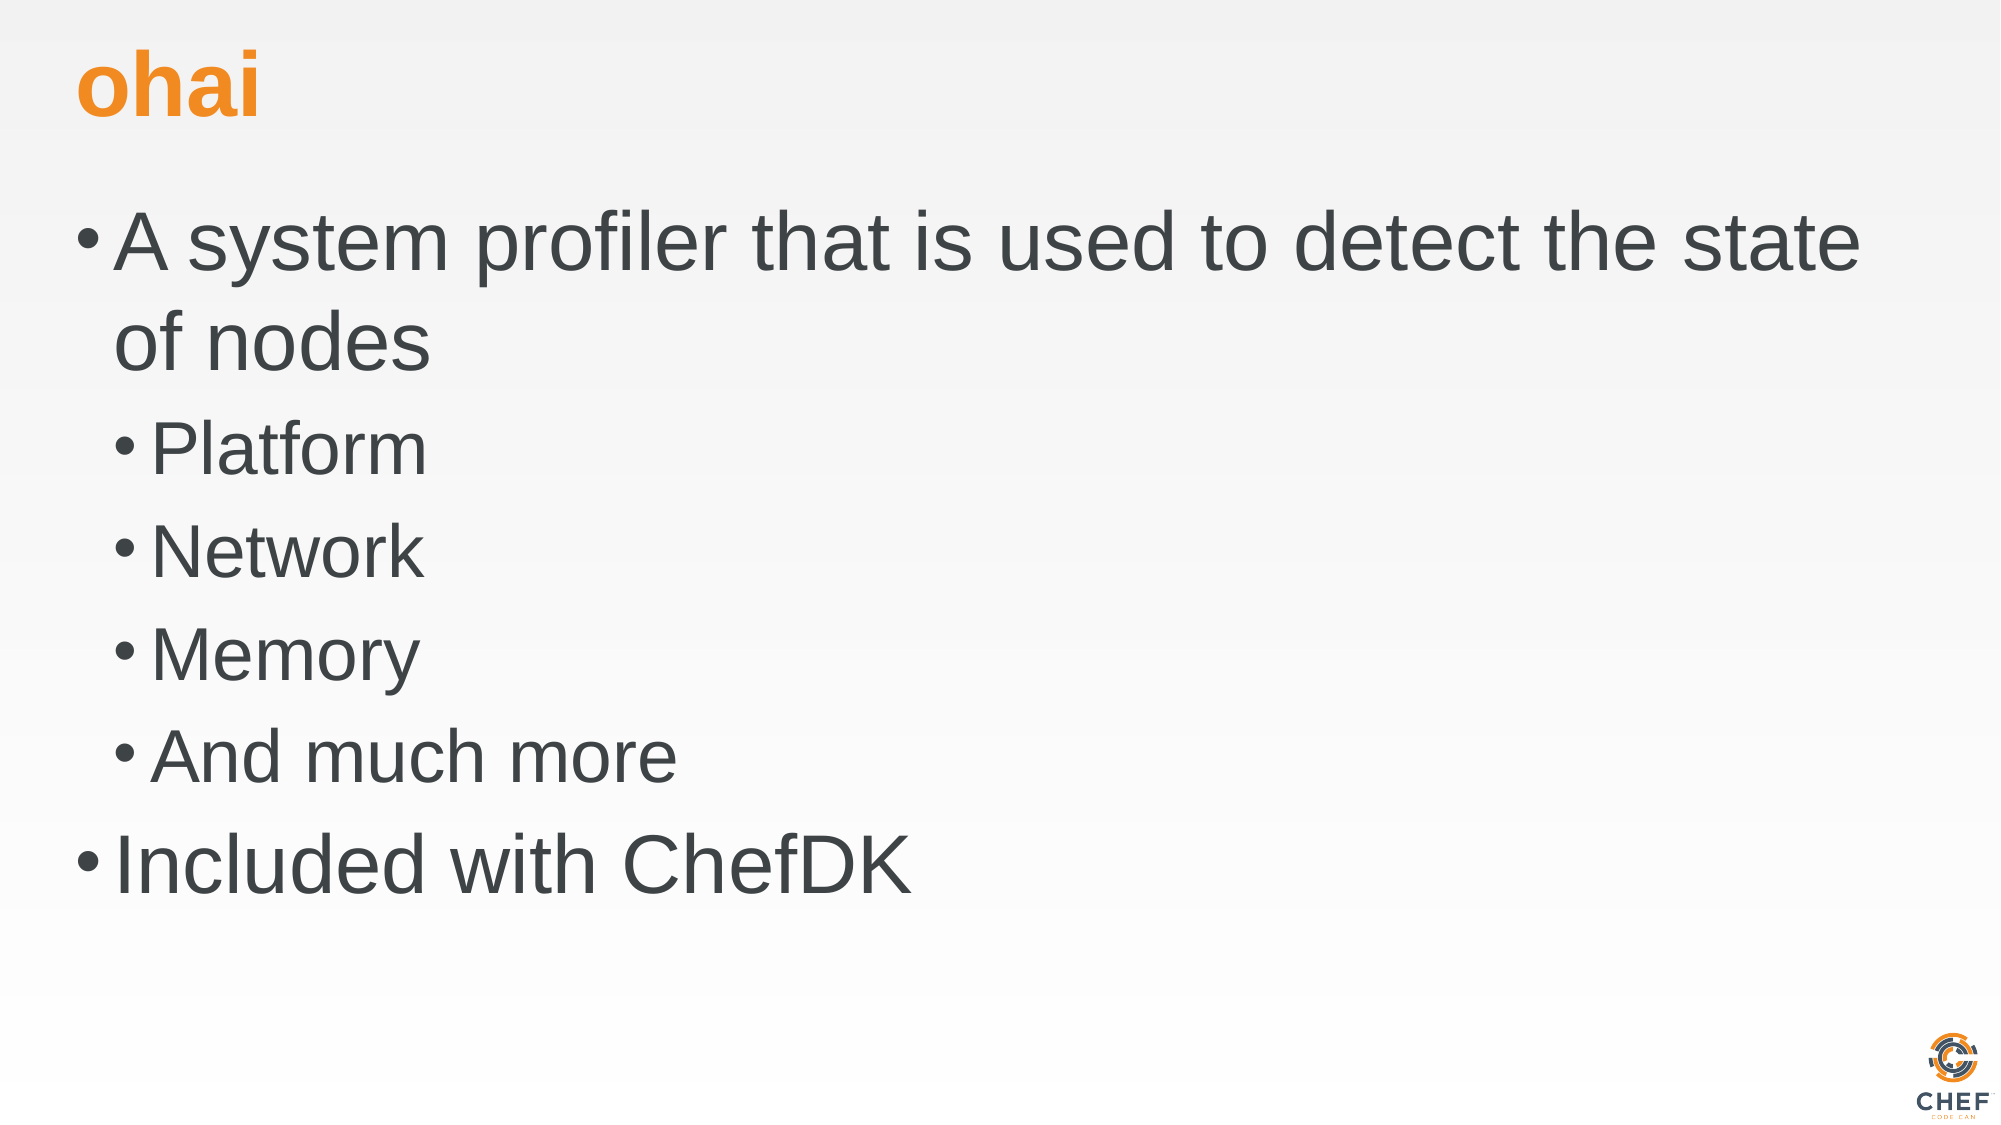

# ohai
A system profiler that is used to detect the state of nodes
Platform
Network
Memory
And much more
Included with ChefDK